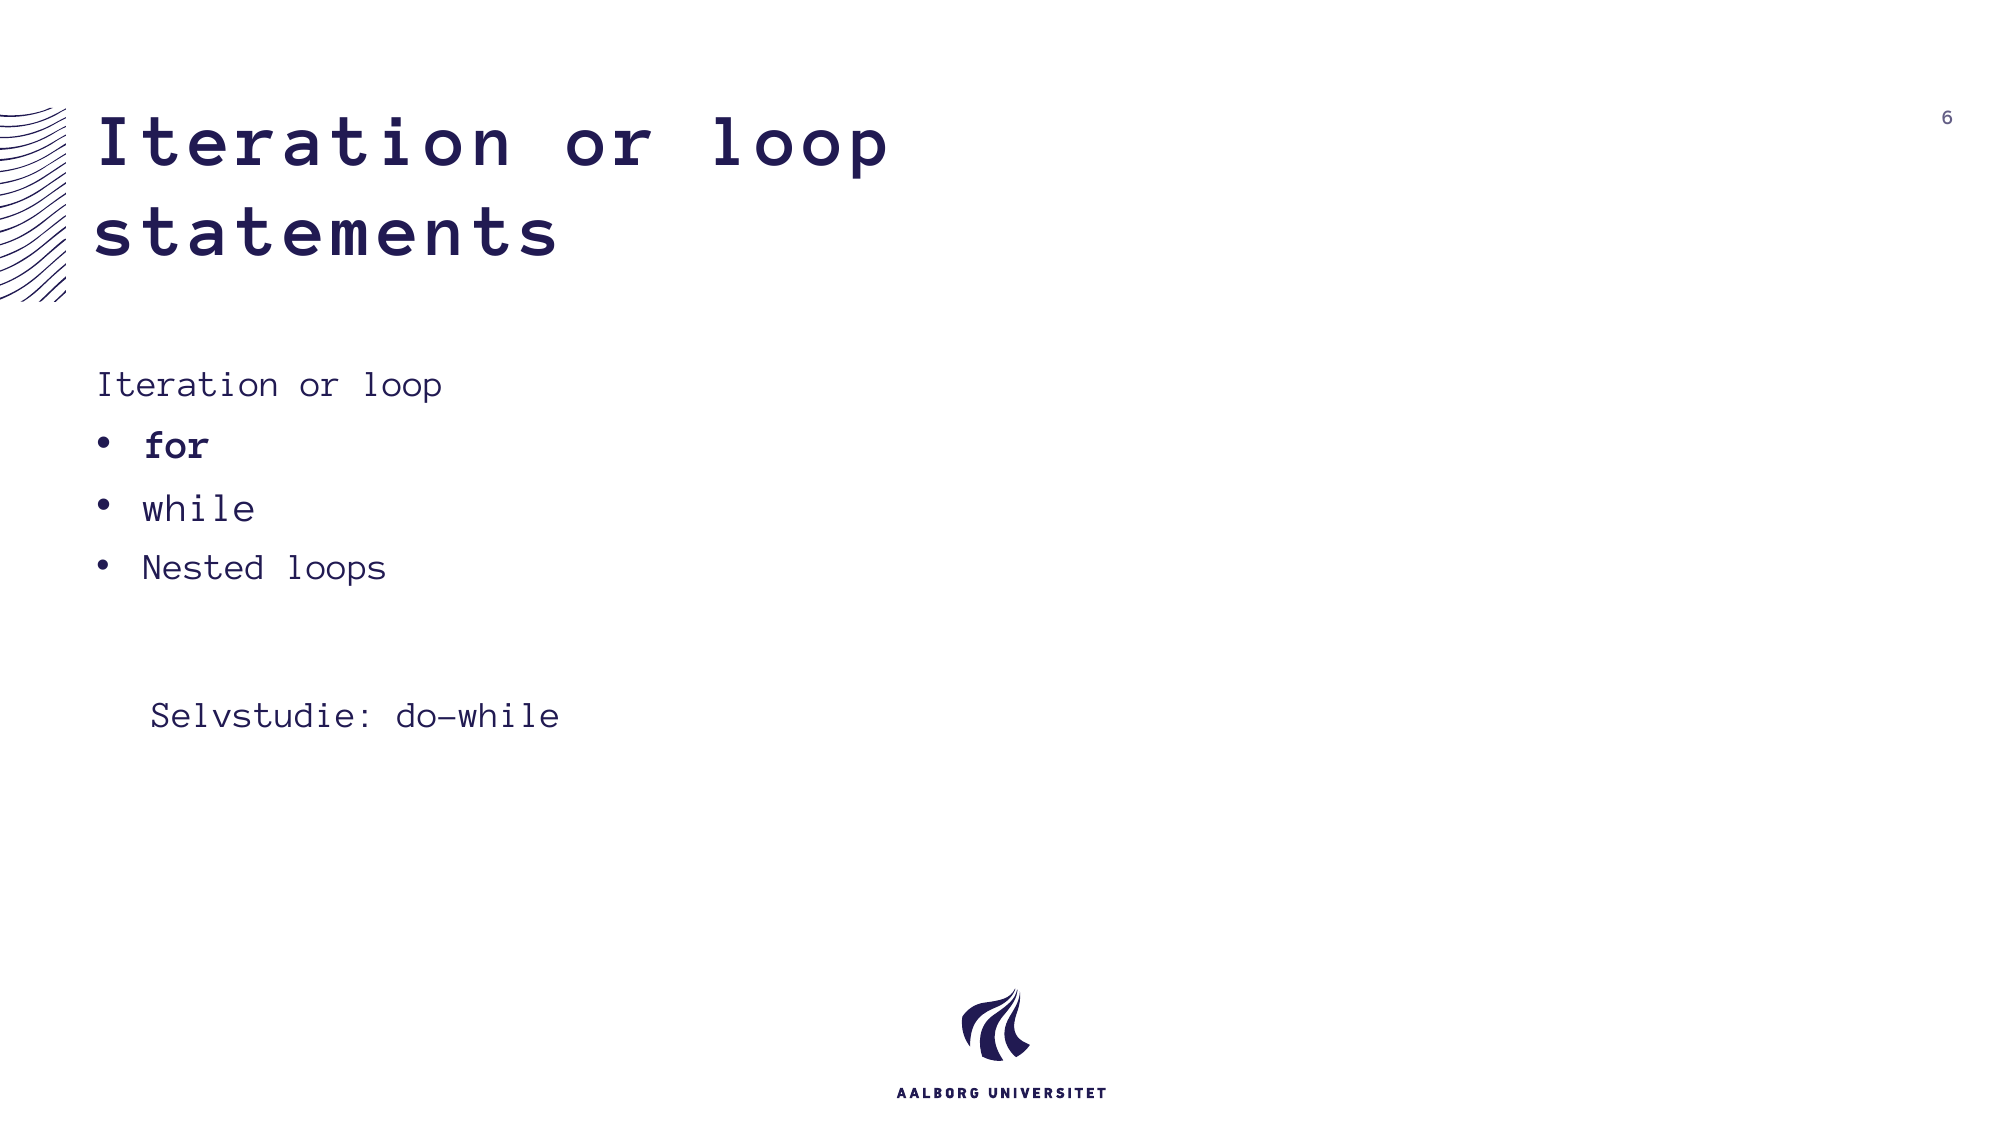

# Iteration or loop statements
6
Iteration or loop
for
while
Nested loops

Selvstudie: do-while